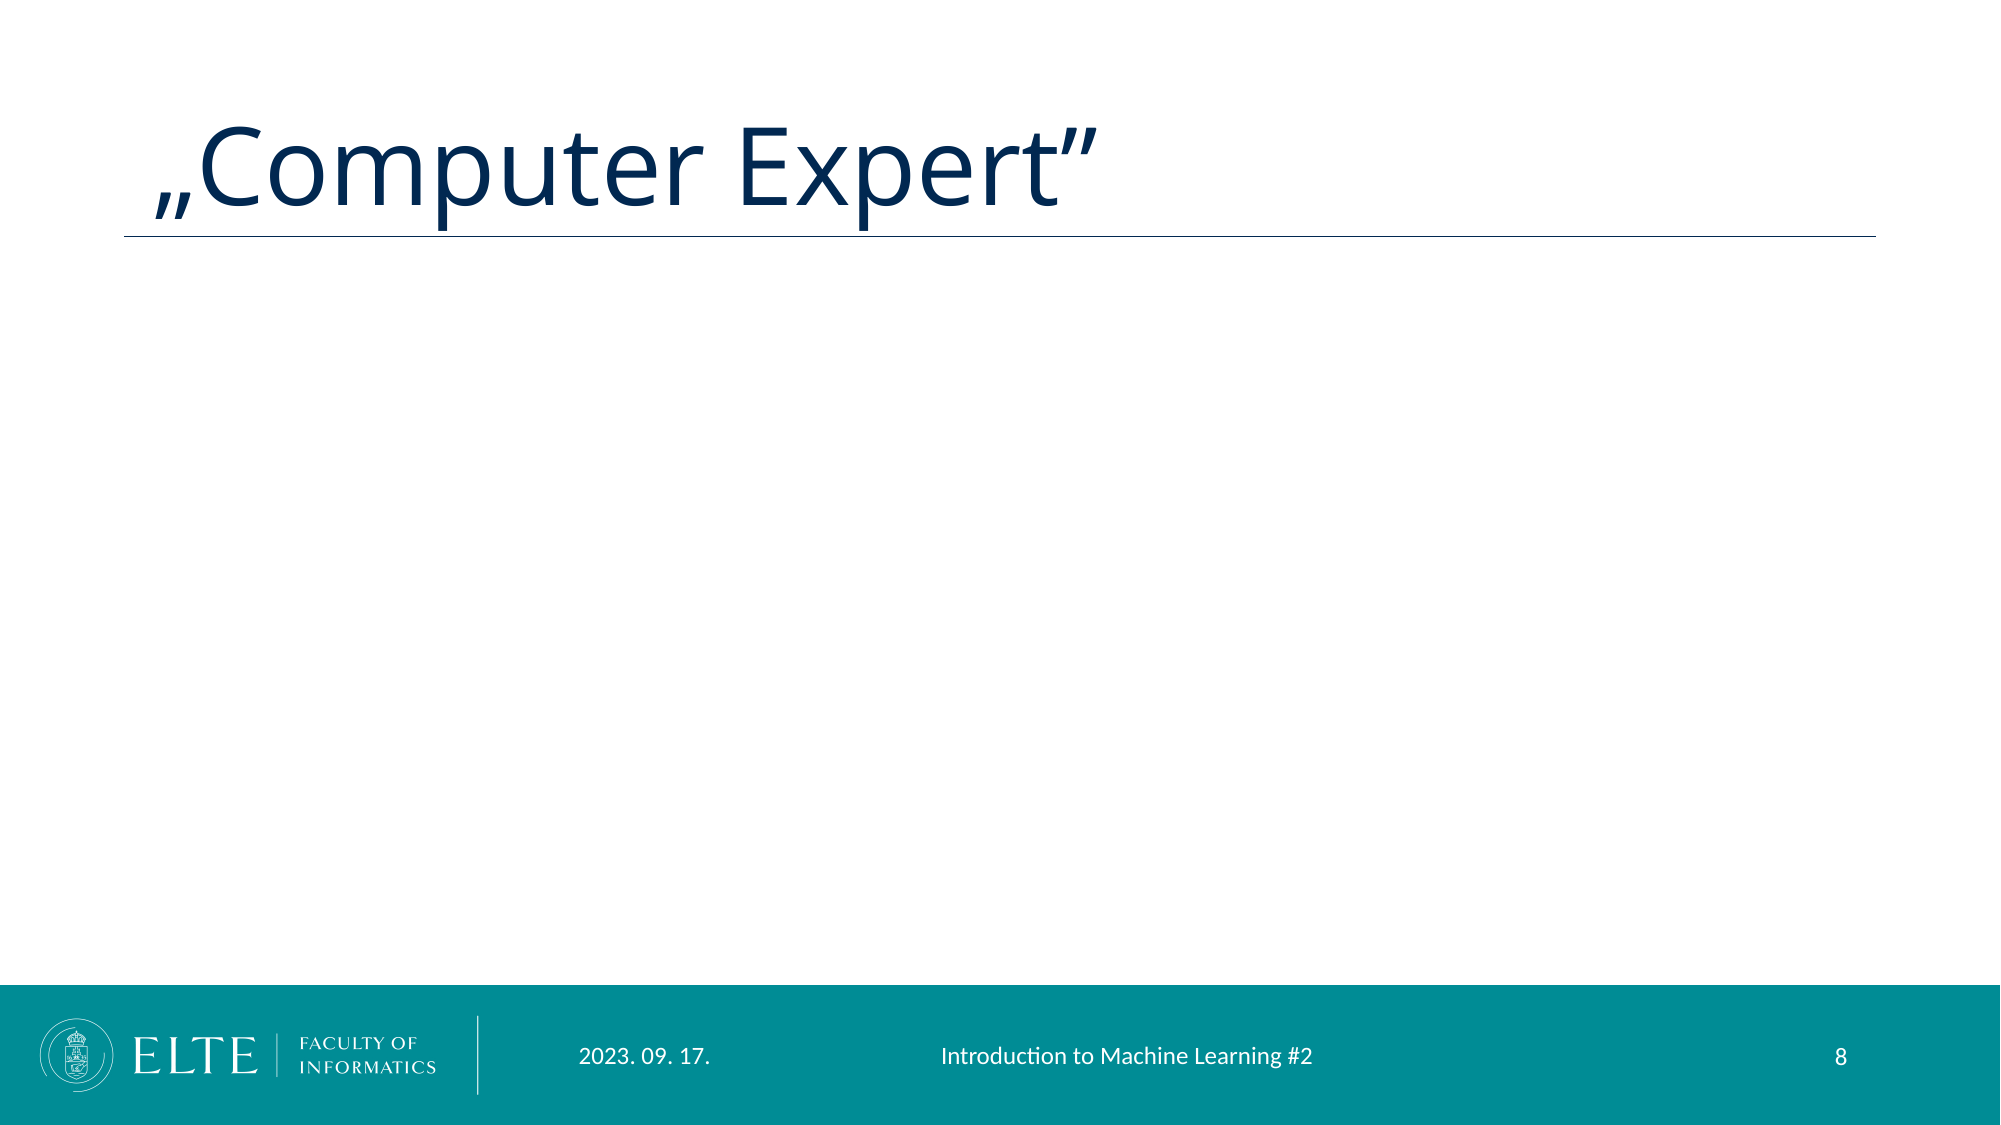

# „Computer Expert”
2023. 09. 17.
Introduction to Machine Learning #2
8